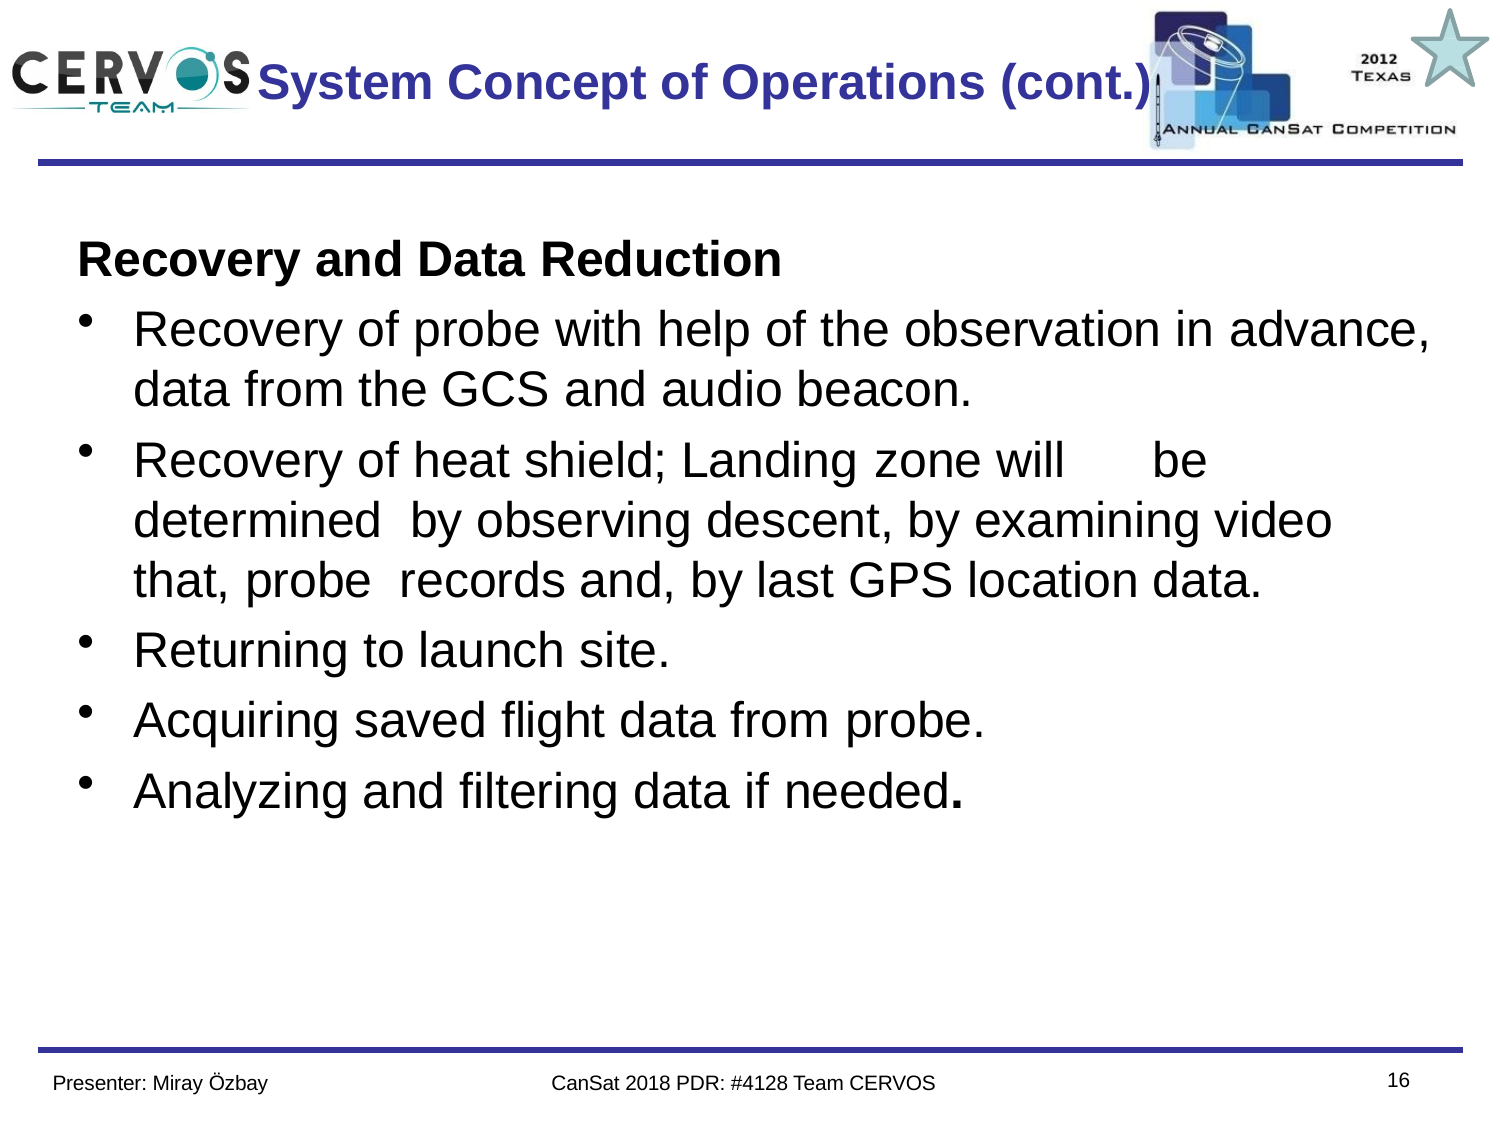

Team Logo
Here
(If You Want)

# System Concept of Operations (cont.)

Recovery and Data Reduction
Recovery of probe with help of the observation in advance,
data from the GCS and audio beacon.
Recovery of heat shield; Landing zone will	be determined  by observing descent, by examining video that, probe  records and, by last GPS location data.
Returning to launch site.
Acquiring saved flight data from probe.
Analyzing and filtering data if needed.
16
Presenter: Miray Özbay
CanSat 2018 PDR: #4128 Team CERVOS